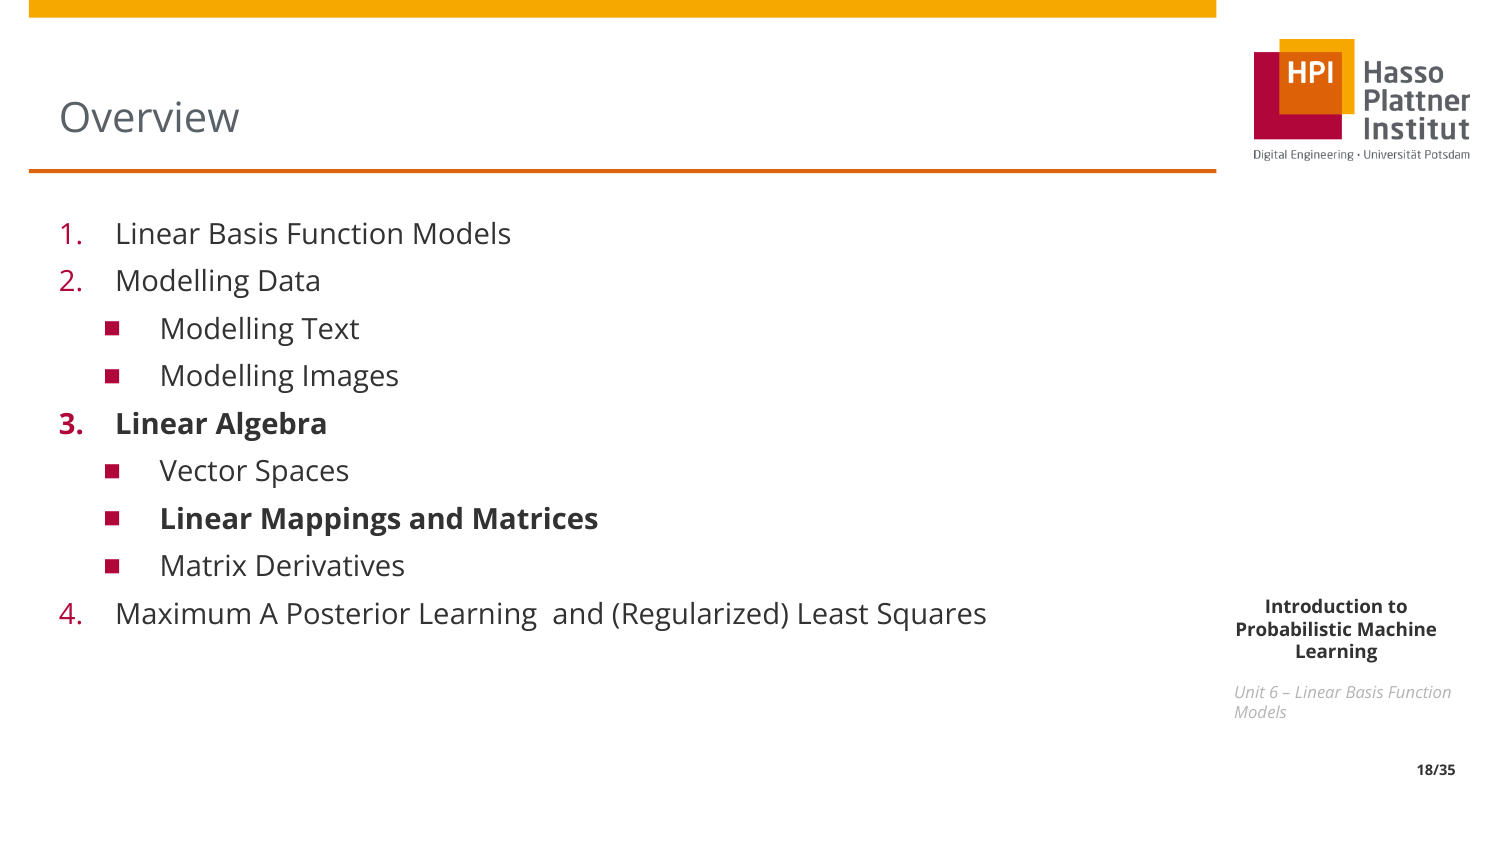

# Overview
Linear Basis Function Models
Modelling Data
Modelling Text
Modelling Images
Linear Algebra
Vector Spaces
Linear Mappings and Matrices
Matrix Derivatives
Maximum A Posterior Learning  and (Regularized) Least Squares